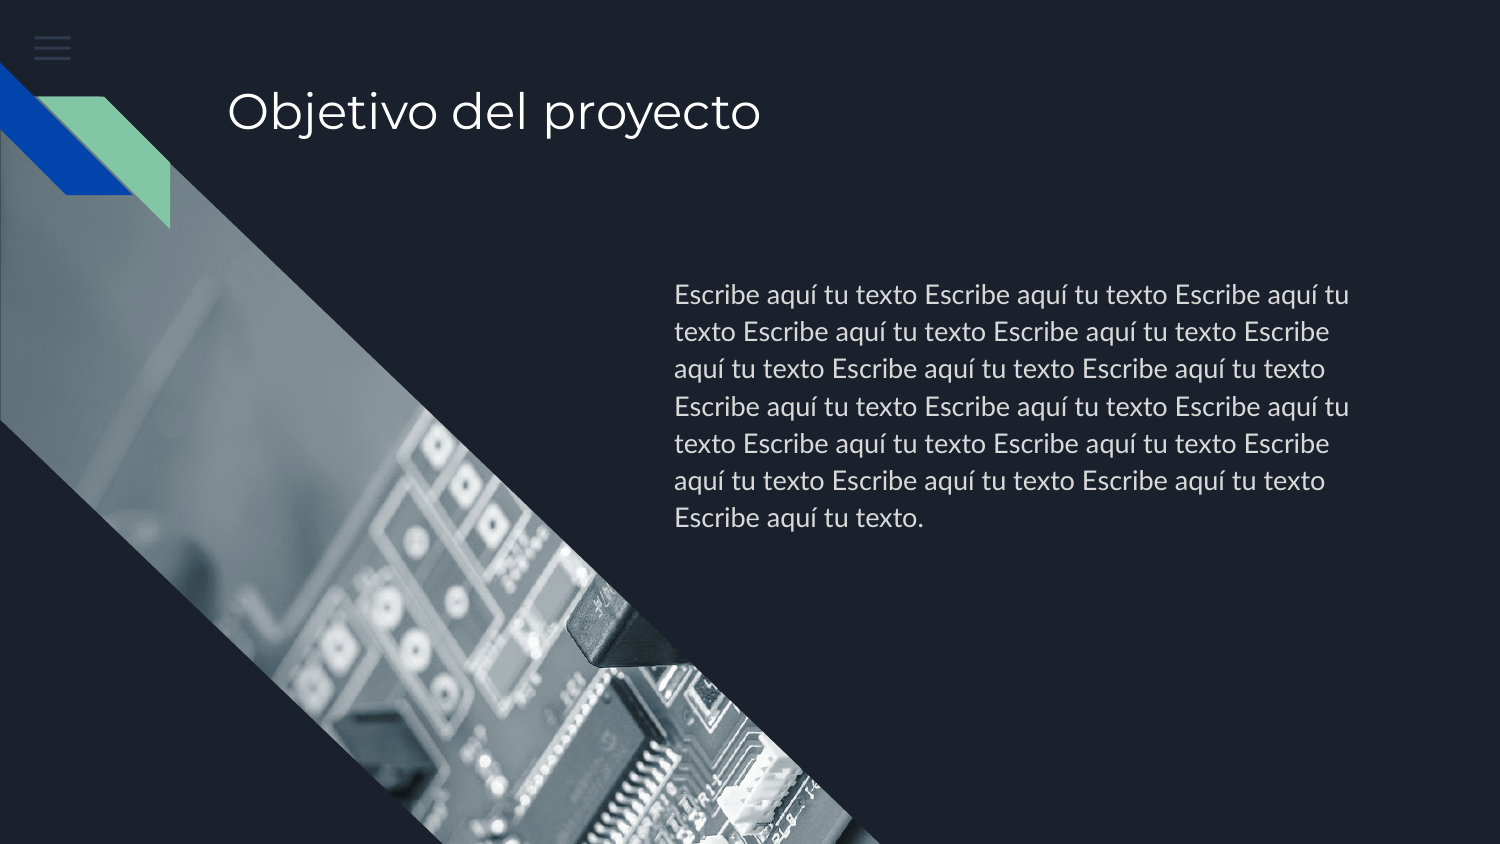

# Objetivo del proyecto
Escribe aquí tu texto Escribe aquí tu texto Escribe aquí tu texto Escribe aquí tu texto Escribe aquí tu texto Escribe aquí tu texto Escribe aquí tu texto Escribe aquí tu texto Escribe aquí tu texto Escribe aquí tu texto Escribe aquí tu texto Escribe aquí tu texto Escribe aquí tu texto Escribe aquí tu texto Escribe aquí tu texto Escribe aquí tu texto Escribe aquí tu texto.